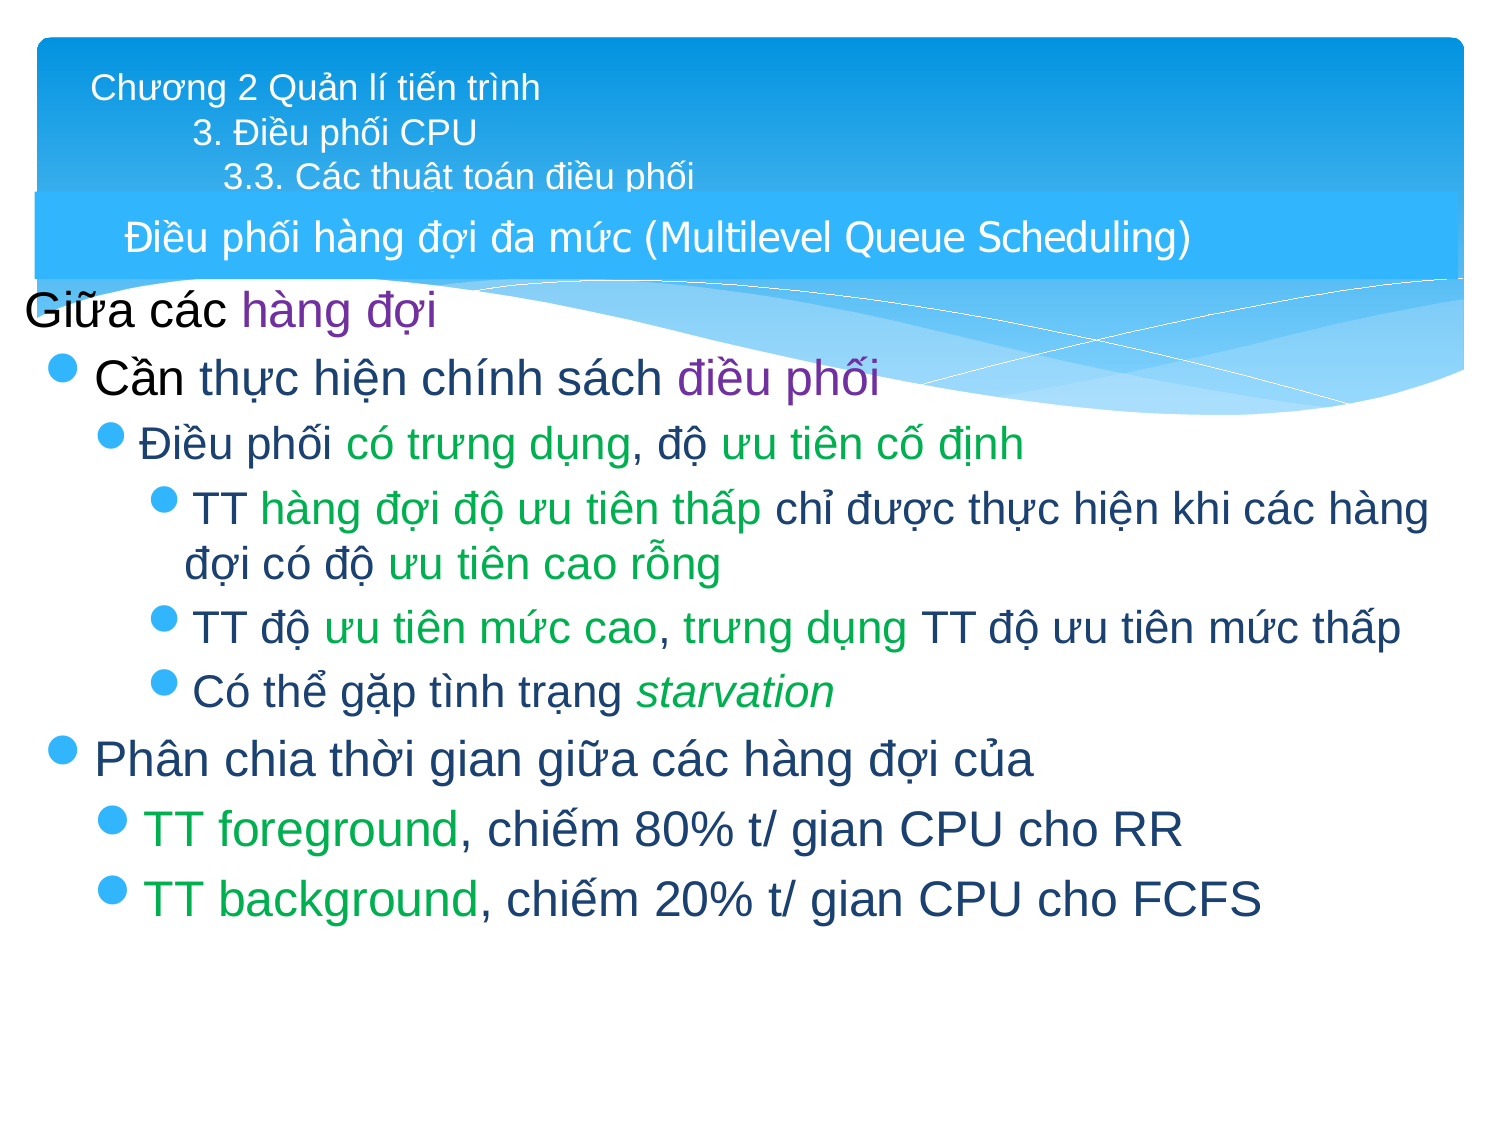

# Chương 2 Quản lí tiến trình 3. Điều phối CPU 3.3. Các thuật toán điều phối
Điều phối hàng đợi đa mức (Multilevel Queue Scheduling)
Giữa các hàng đợi
Cần thực hiện chính sách điều phối
Điều phối có trưng dụng, độ ưu tiên cố định
TT hàng đợi độ ưu tiên thấp chỉ được thực hiện khi các hàng đợi có độ ưu tiên cao rỗng
TT độ ưu tiên mức cao, trưng dụng TT độ ưu tiên mức thấp
Có thể gặp tình trạng starvation
Phân chia thời gian giữa các hàng đợi của
TT foreground, chiếm 80% t/ gian CPU cho RR
TT background, chiếm 20% t/ gian CPU cho FCFS